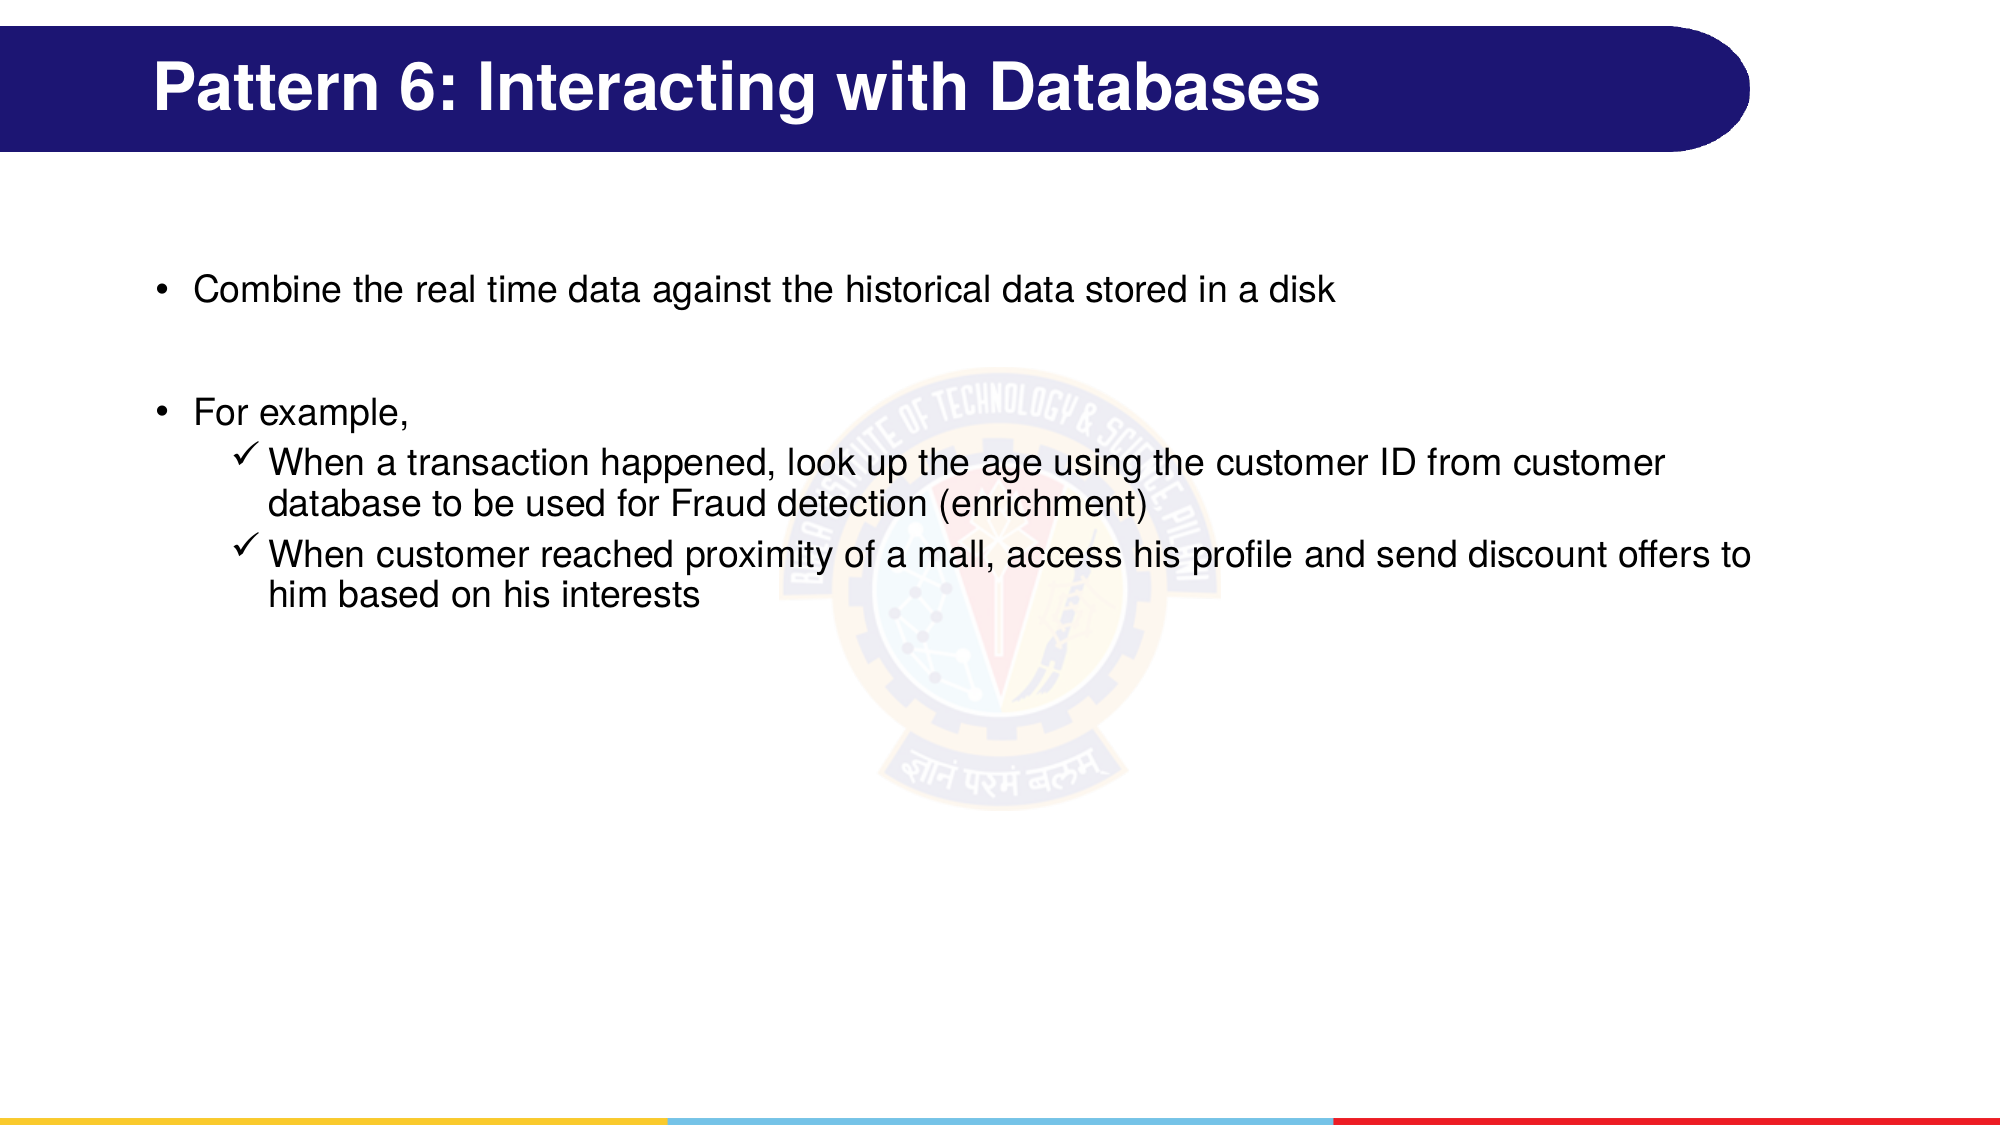

# Pattern 6: Interacting with Databases

Combine the real time data against the historical data stored in a disk

For example,
When a transaction happened, look up the age using the customer ID from customer database to be used for Fraud detection (enrichment)
When customer reached proximity of a mall, access his profile and send discount offers to him based on his interests